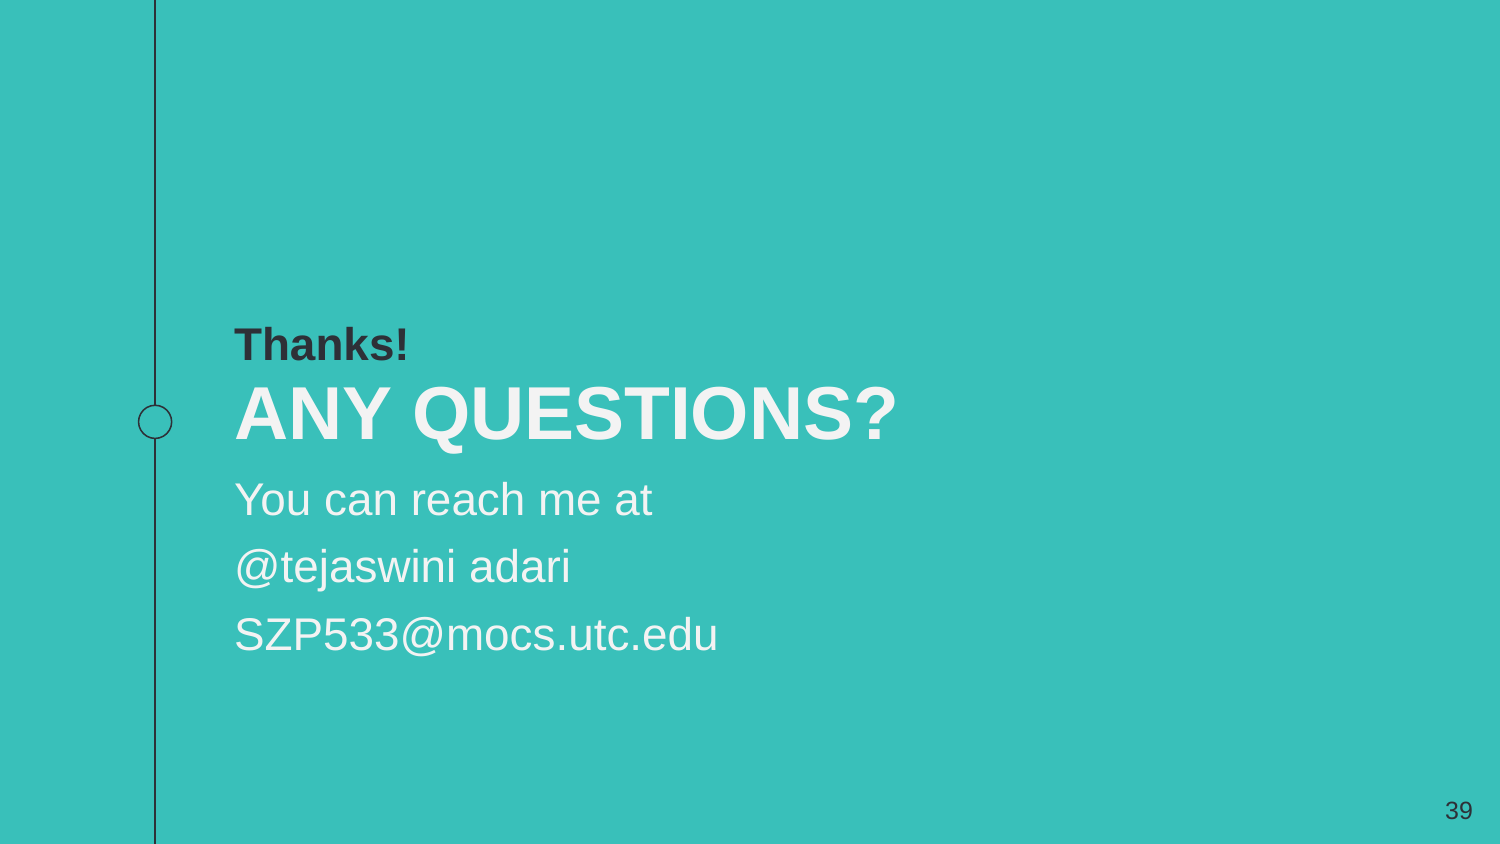

Thanks!
ANY QUESTIONS?
You can reach me at
@tejaswini adari
SZP533@mocs.utc.edu
39